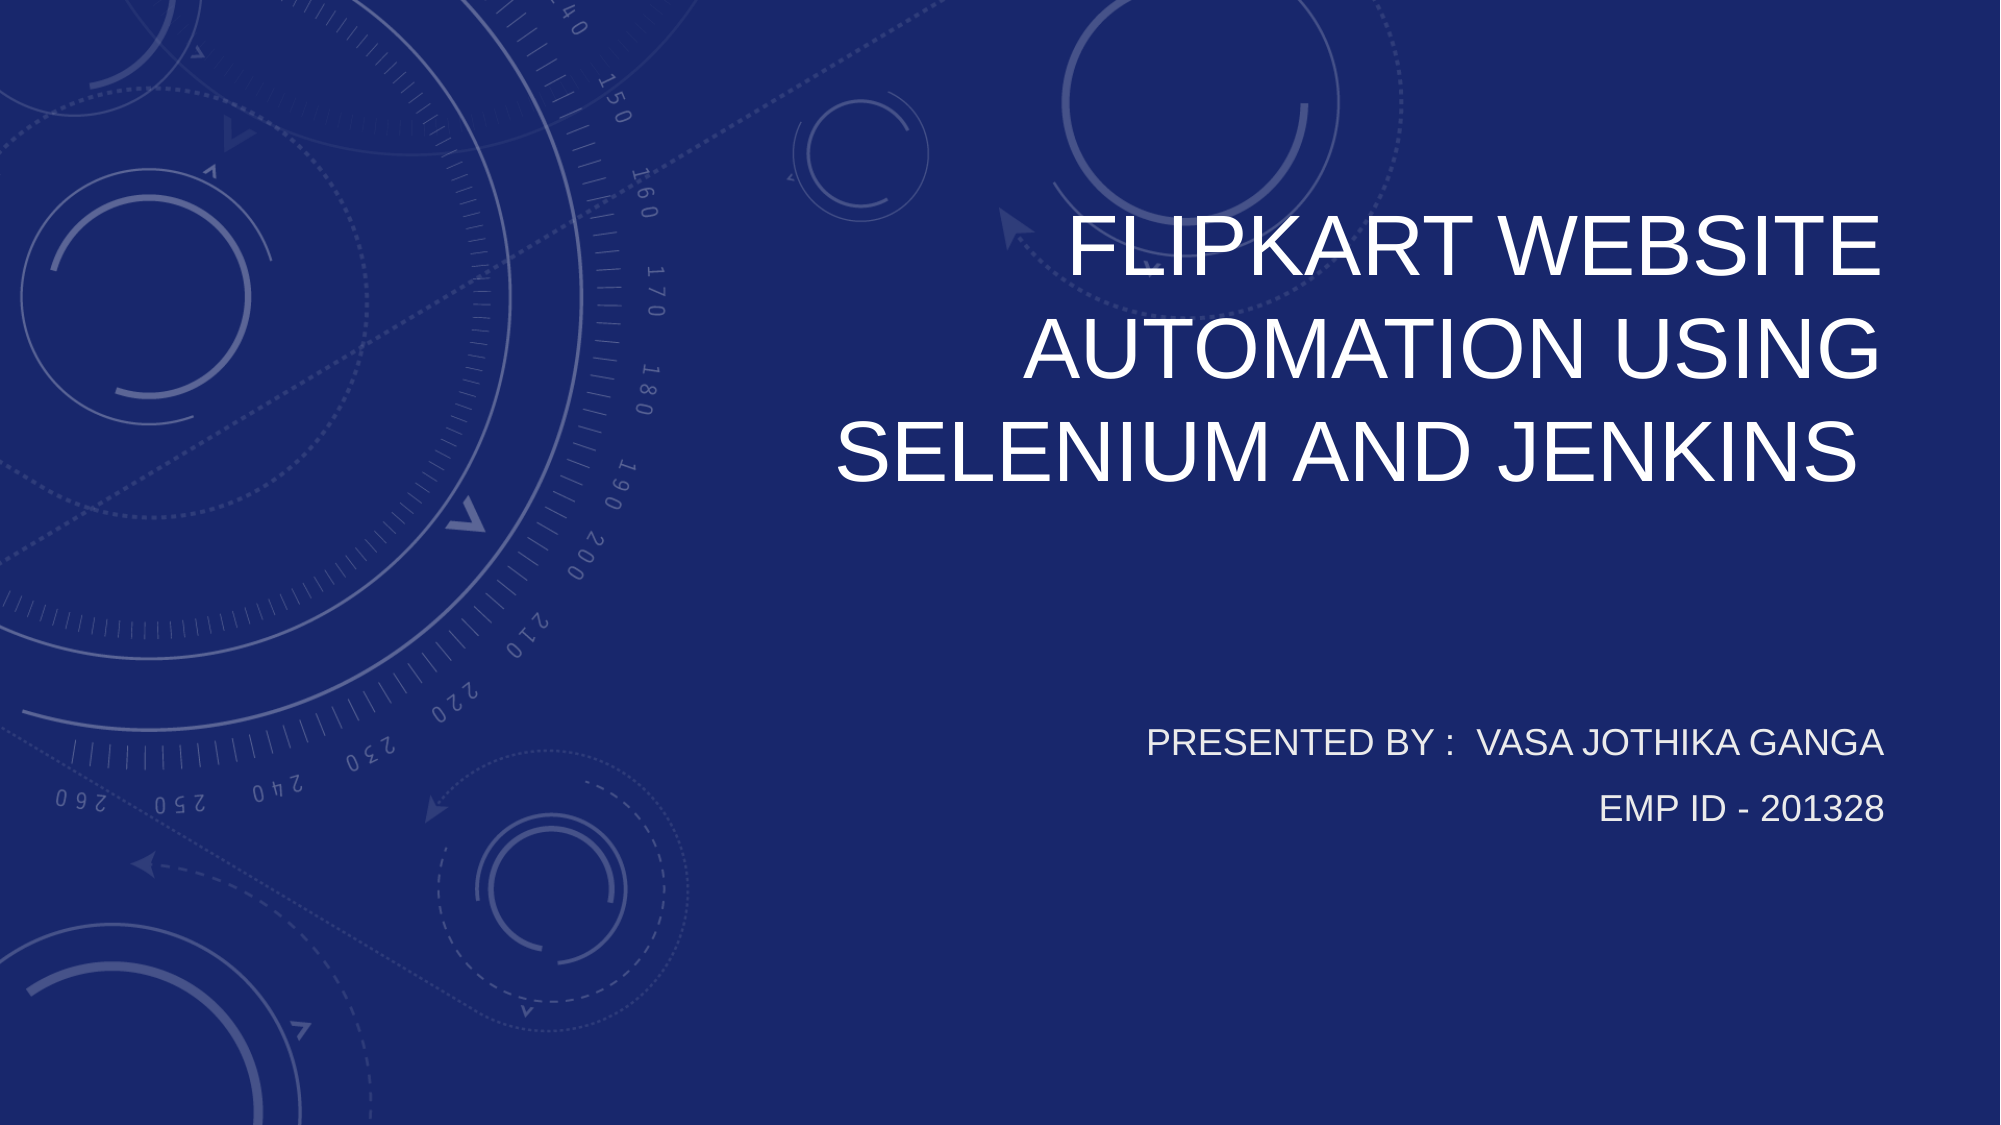

# Flipkart website automation using selenium and jenkins
Presented by :  vasa jothika Ganga
Emp id - 201328